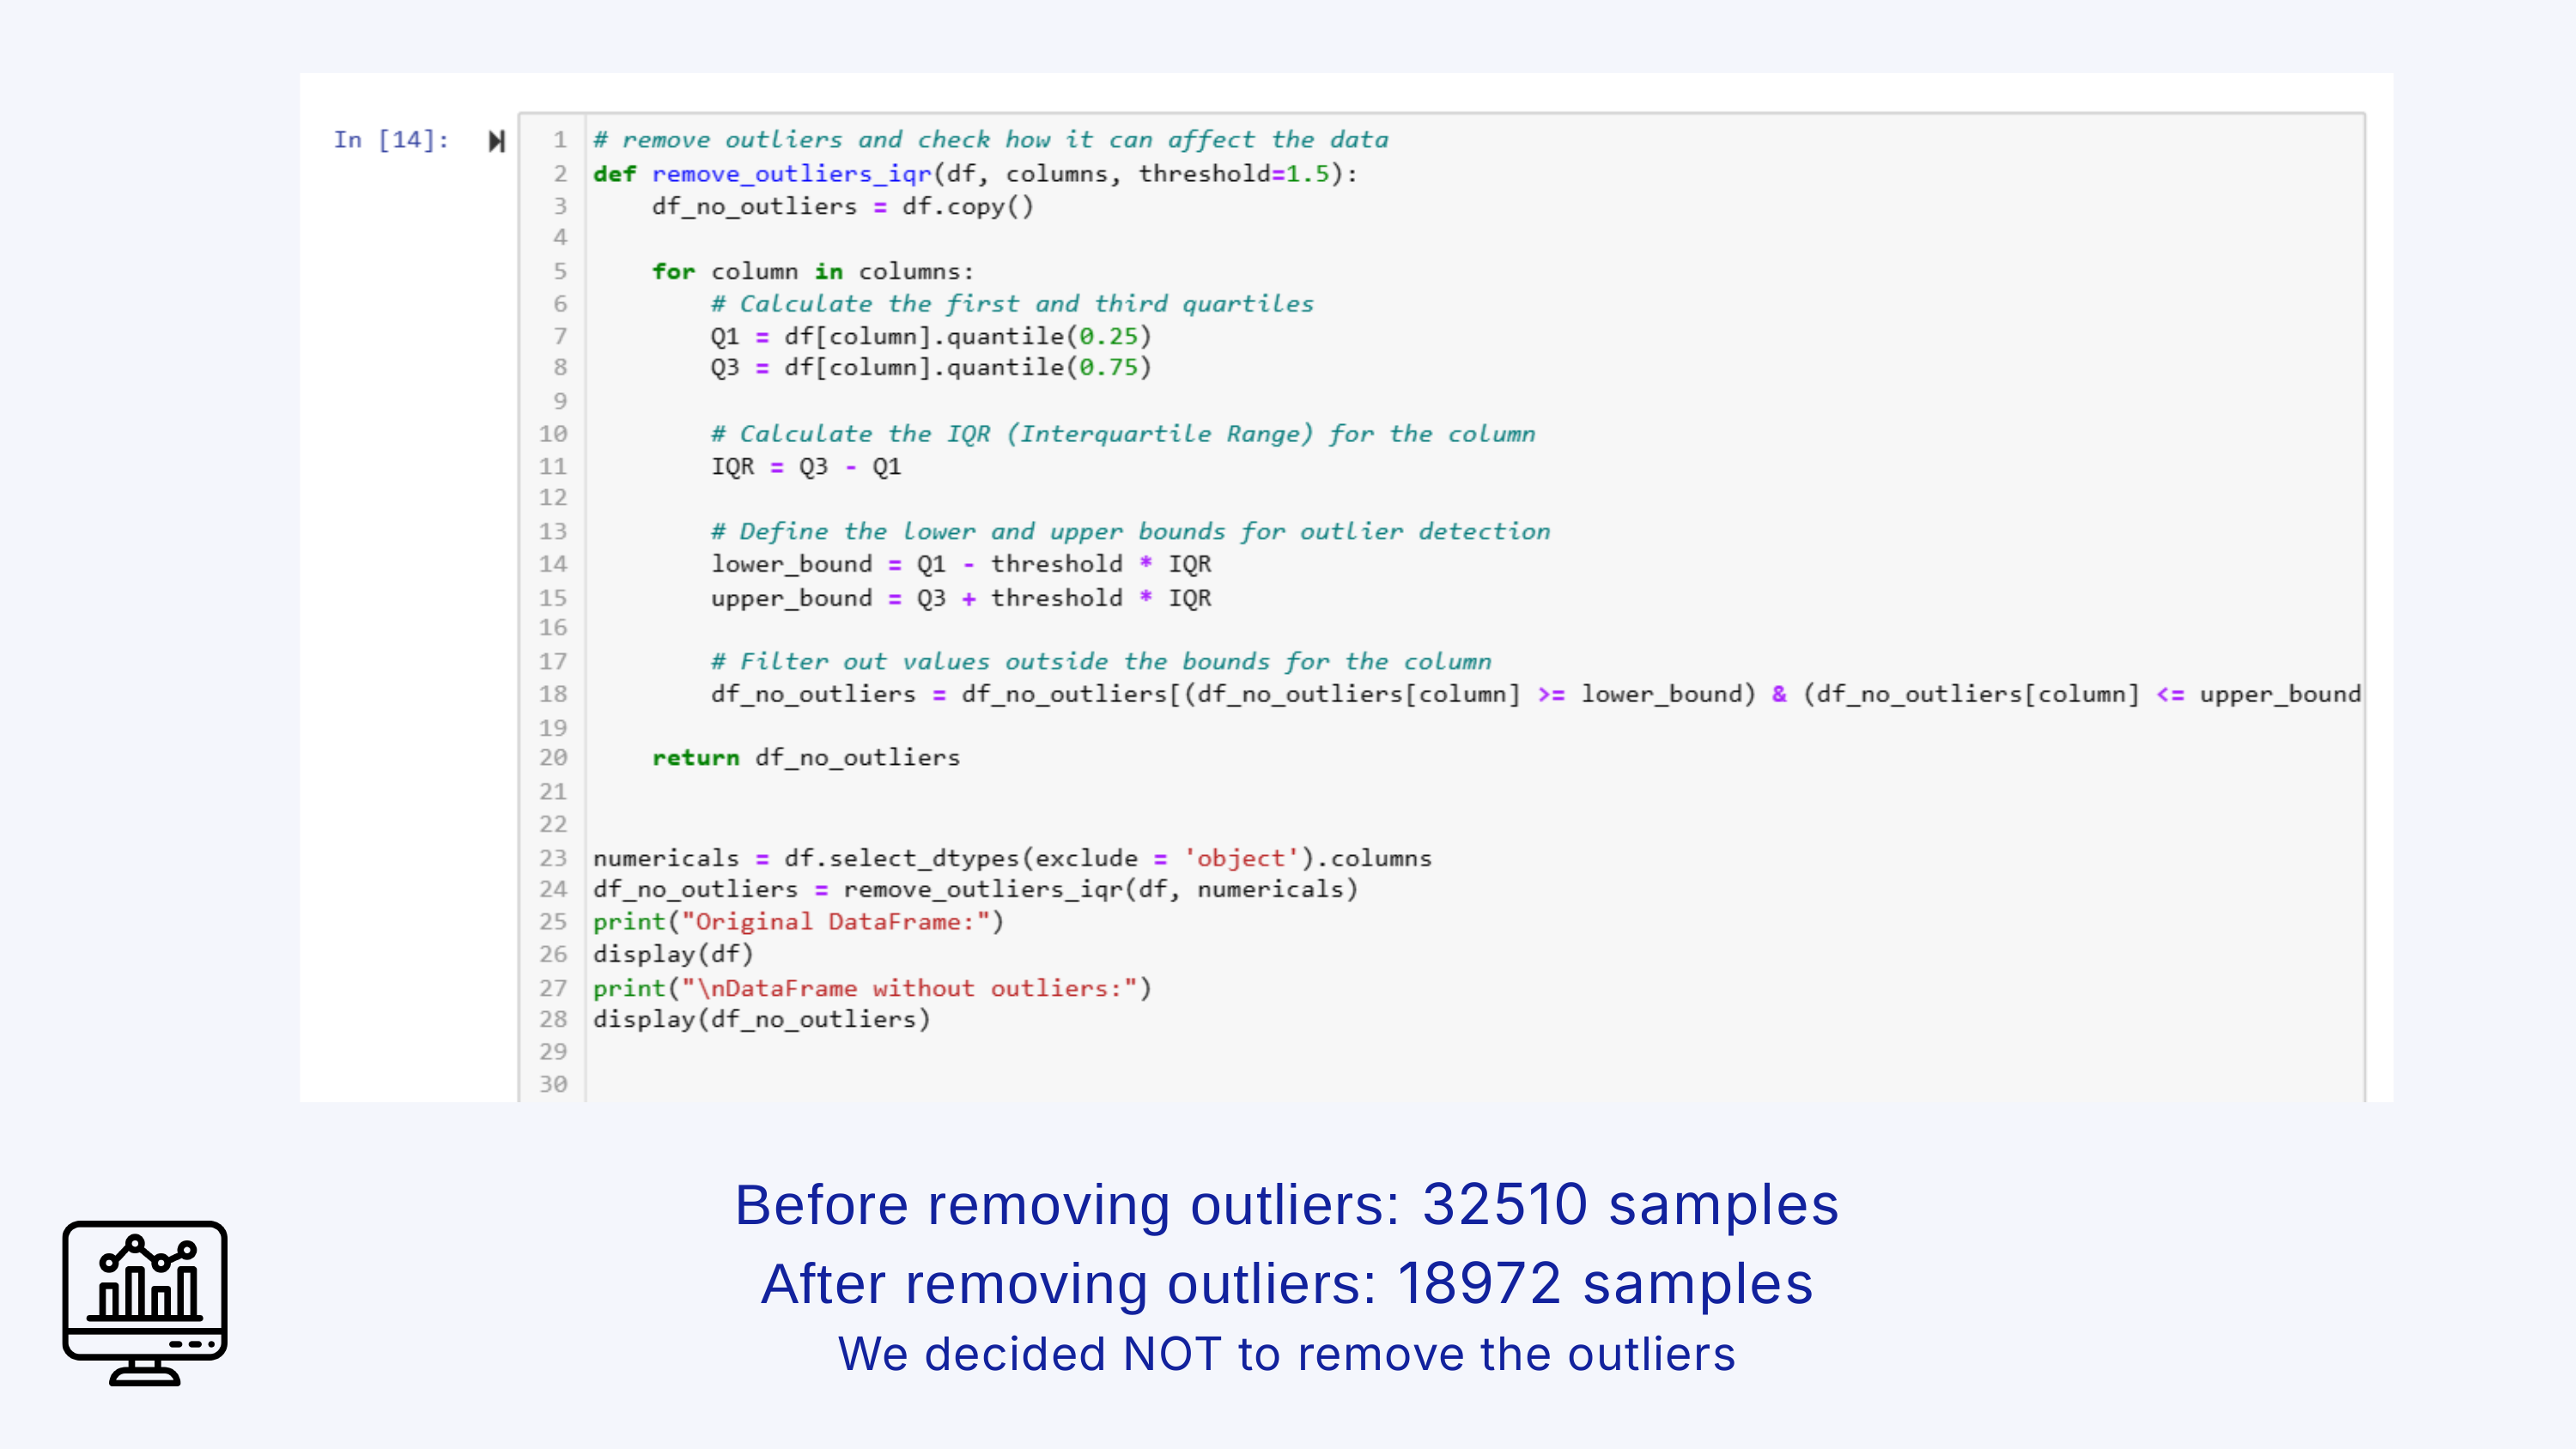

Before removing outliers: 32510 samples
After removing outliers: 18972 samples
We decided NOT to remove the outliers